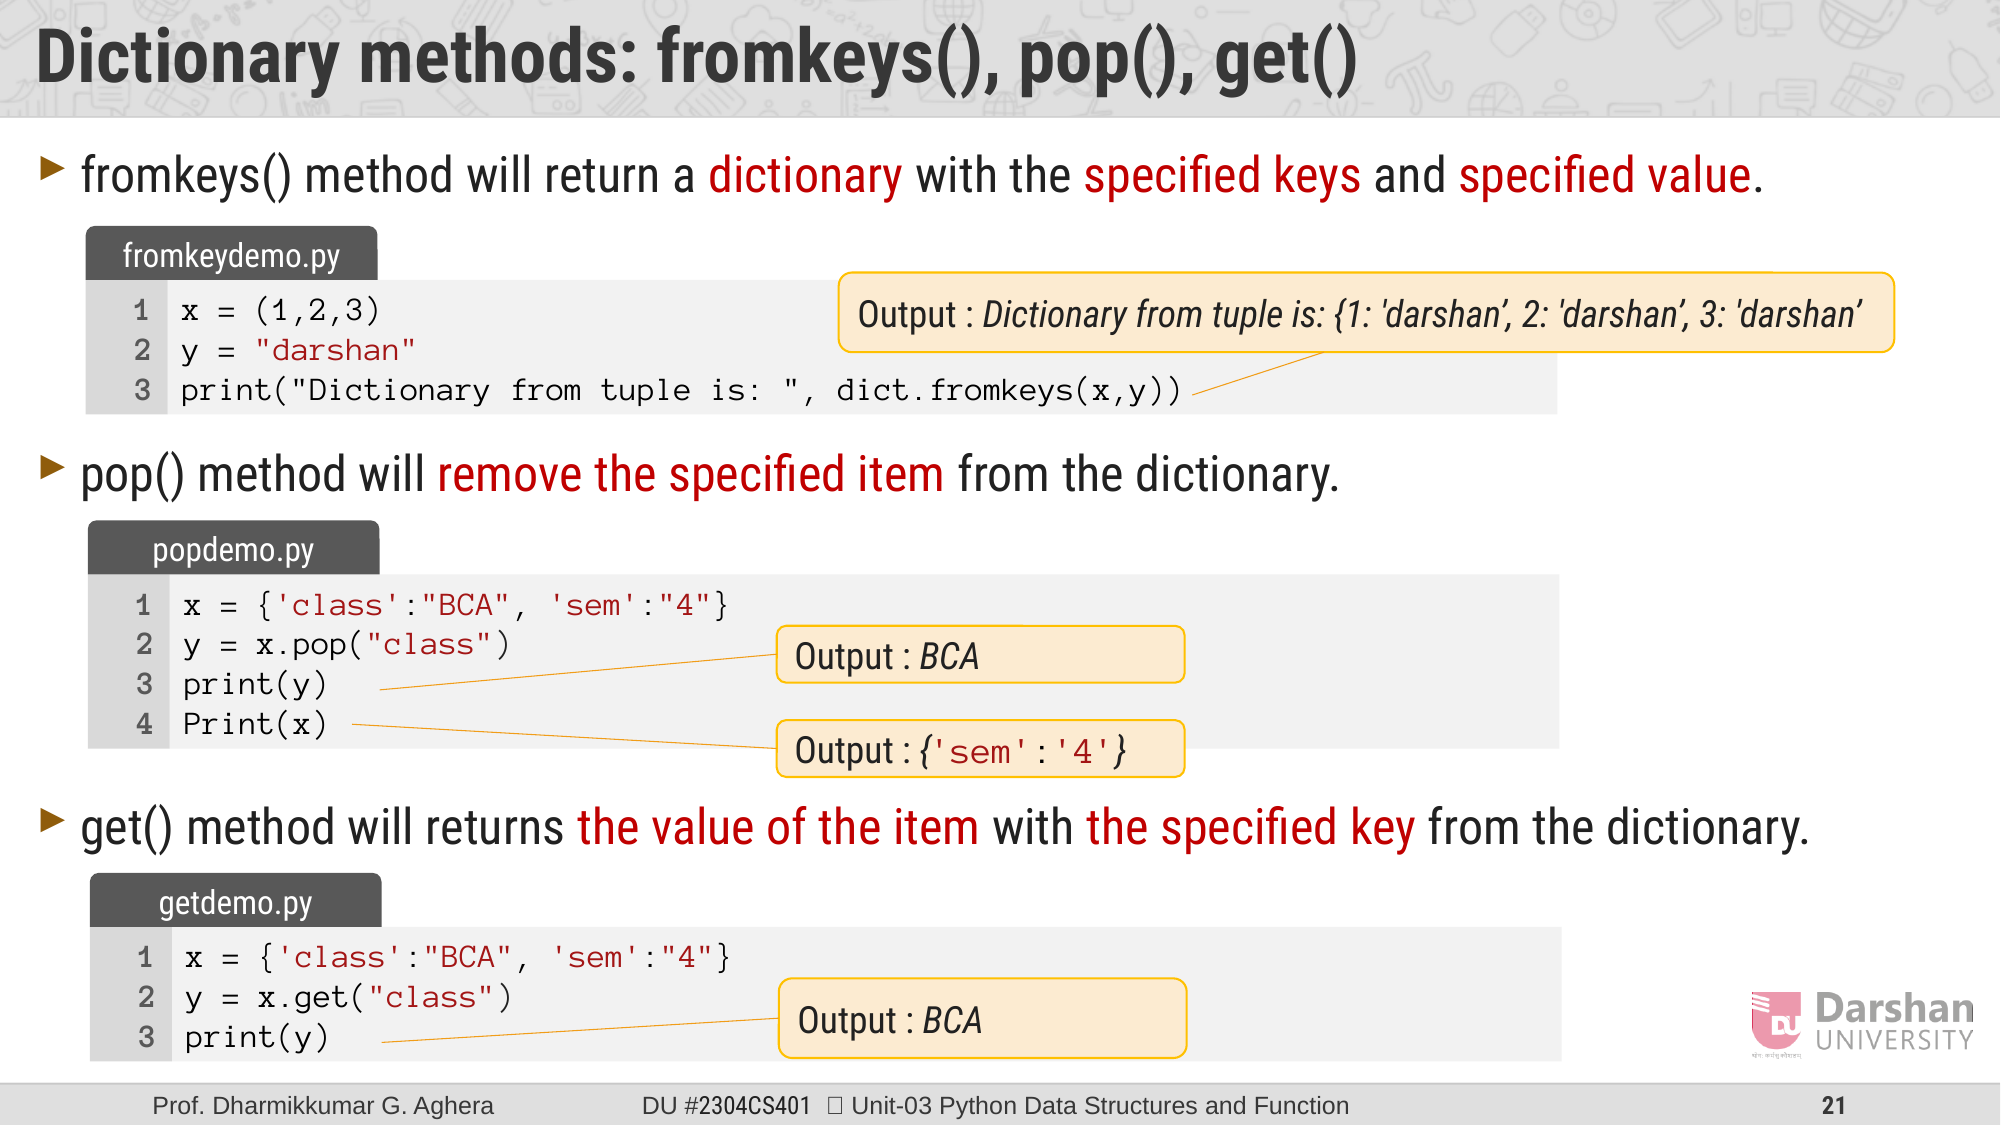

# Dictionary methods: fromkeys(), pop(), get()
fromkeys() method will return a dictionary with the specified keys and specified value.

pop() method will remove the specified item from the dictionary.

get() method will returns the value of the item with the specified key from the dictionary.

fromkeydemo.py
Output : Dictionary from tuple is: {1: 'darshan’, 2: 'darshan’, 3: 'darshan’
1
2
3
x = (1,2,3)
y = "darshan"
print("Dictionary from tuple is: ", dict.fromkeys(x,y))
popdemo.py
1
2
3
4
x = {'class':"BCA", 'sem':"4"}
y = x.pop("class")
print(y)
Print(x)
Output : BCA
Output : {'sem':'4'}
getdemo.py
1
2
3
x = {'class':"BCA", 'sem':"4"}
y = x.get("class")
print(y)
Output : BCA